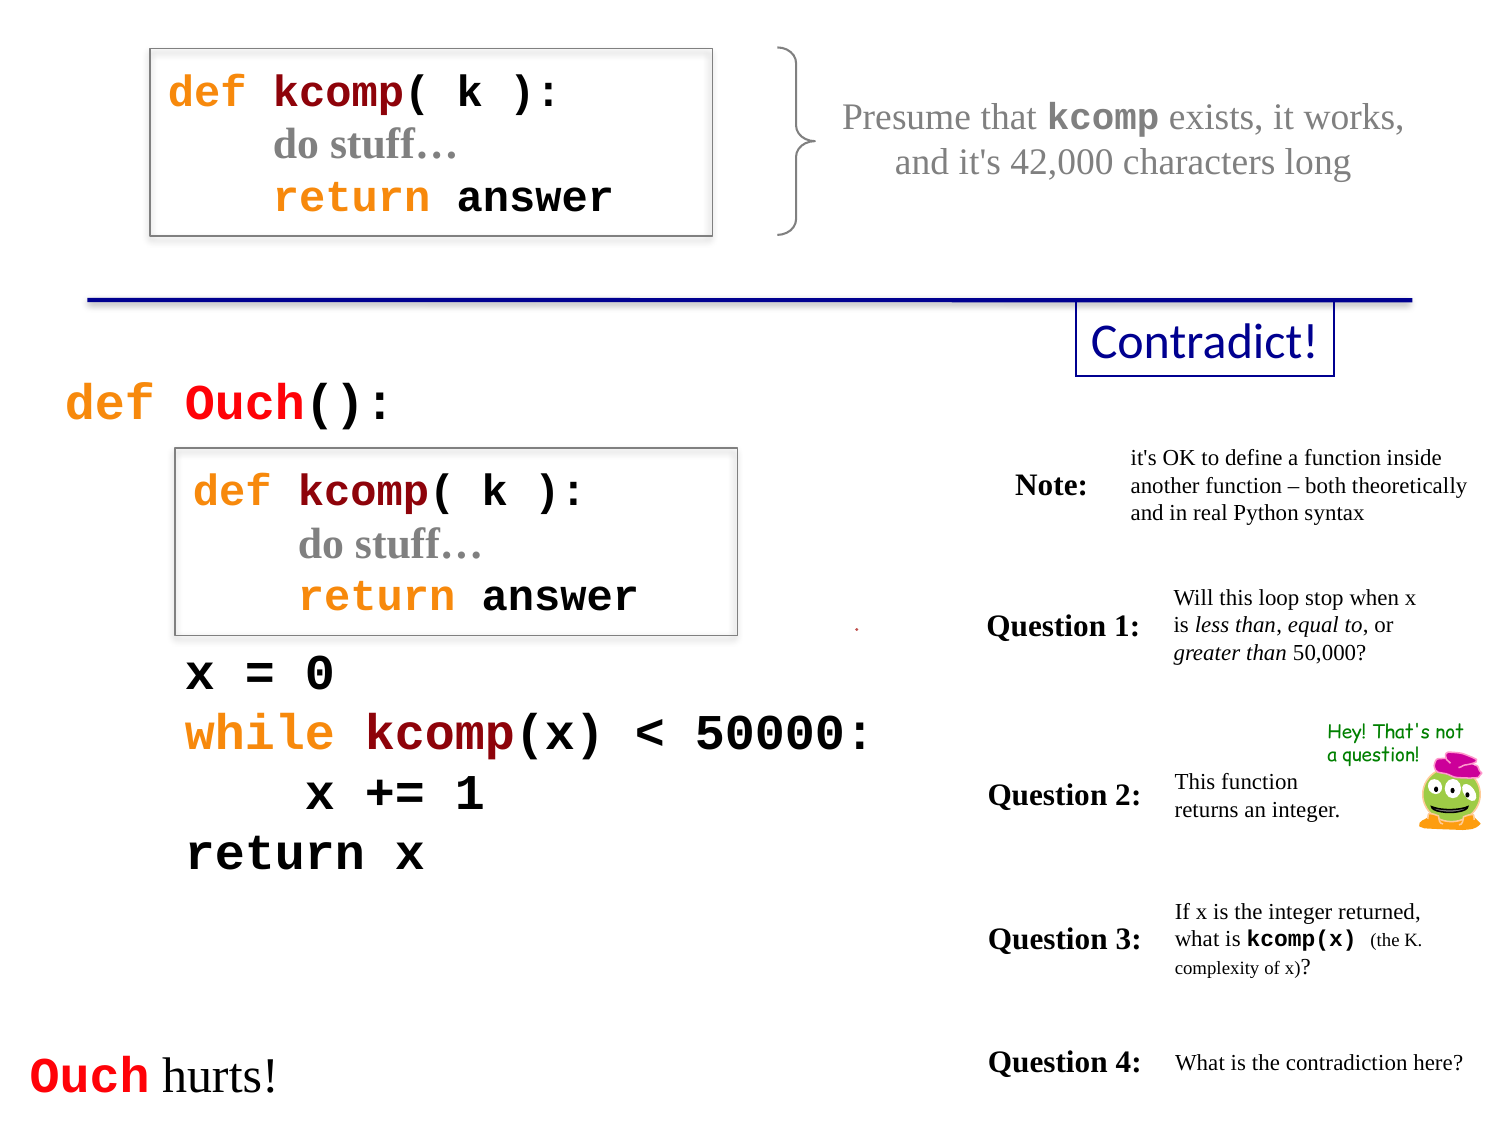

def kcomp( k ):
    do stuff…
    return answer
Presume that kcomp exists, it works, and it's 42,000 characters long
Contradict!
def Ouch():

    x = 0
    while kcomp(x) < 50000:
        x += 1
    return x
it's OK to define a function inside another function – both theoretically and in real Python syntax

def kcomp( k ):
    do stuff…
    return answer
Note:
Will this loop stop when x is less than, equal to, or greater than 50,000?
Question 1:

Hey! That's not a question!

This function returns an integer.
Question 2:
If x is the integer returned, what is kcomp(x) (the K. complexity of x)?
Question 3:
Question 4:
Ouch hurts!
What is the contradiction here?